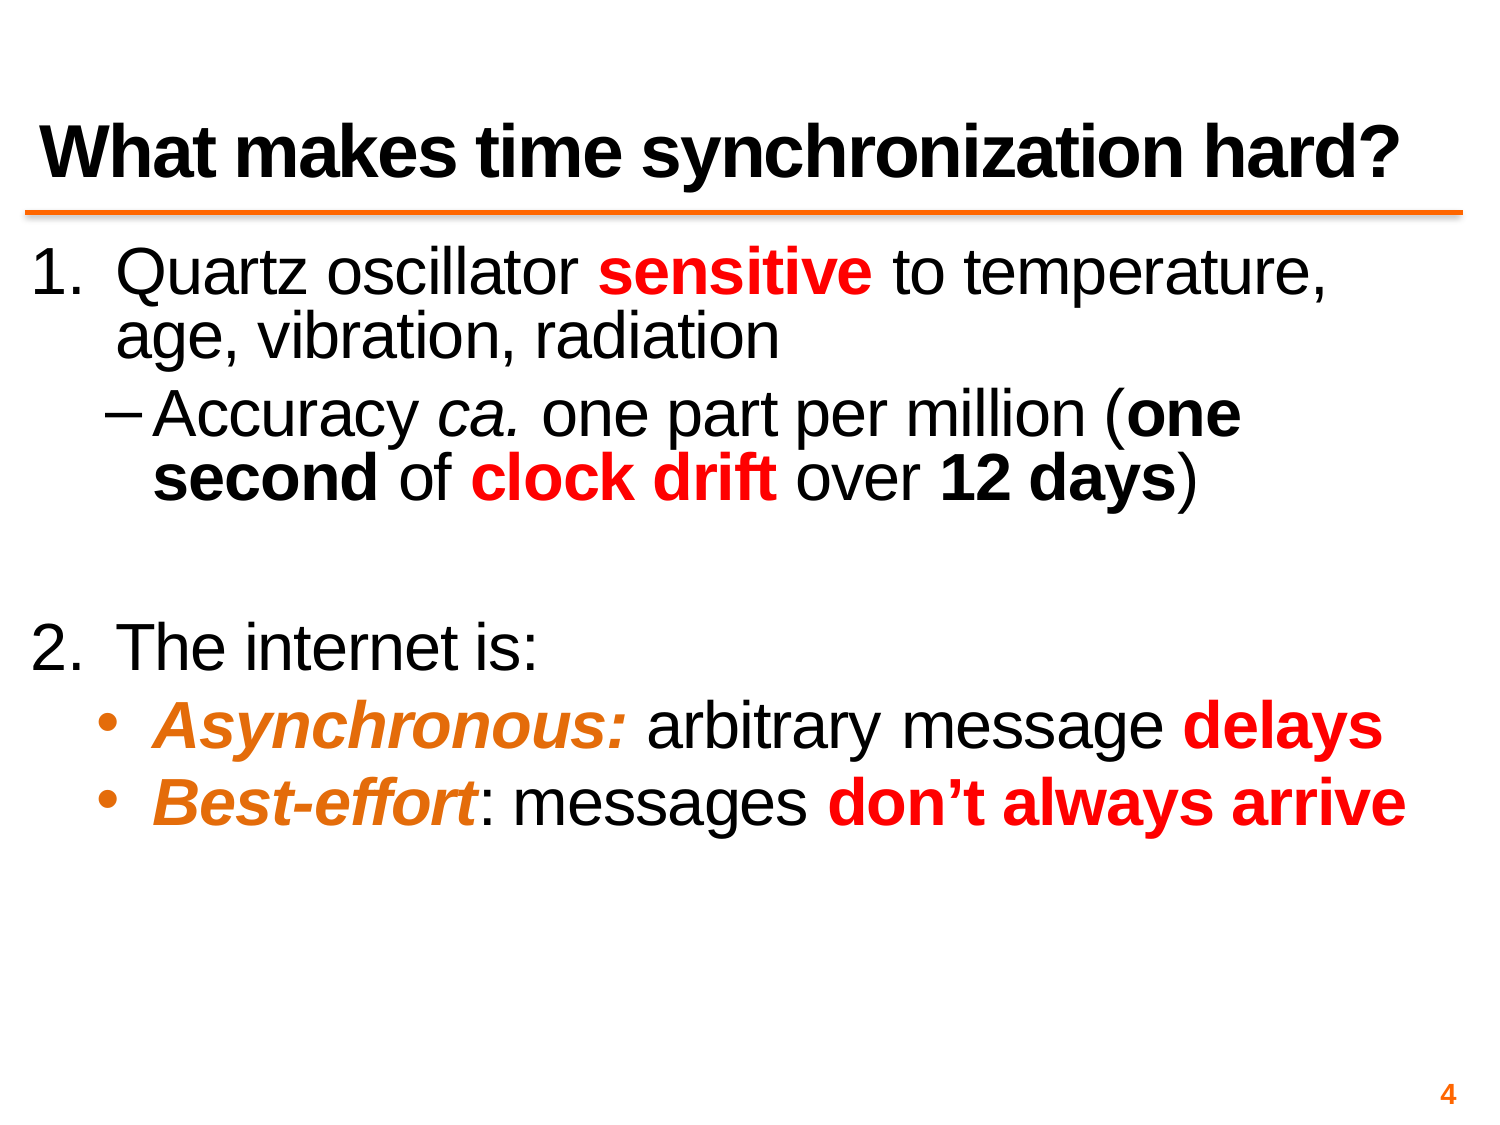

# What makes time synchronization hard?
Quartz oscillator sensitive to temperature, age, vibration, radiation
Accuracy ca. one part per million (one second of clock drift over 12 days)

The internet is:
Asynchronous: arbitrary message delays
Best-effort: messages don’t always arrive

4